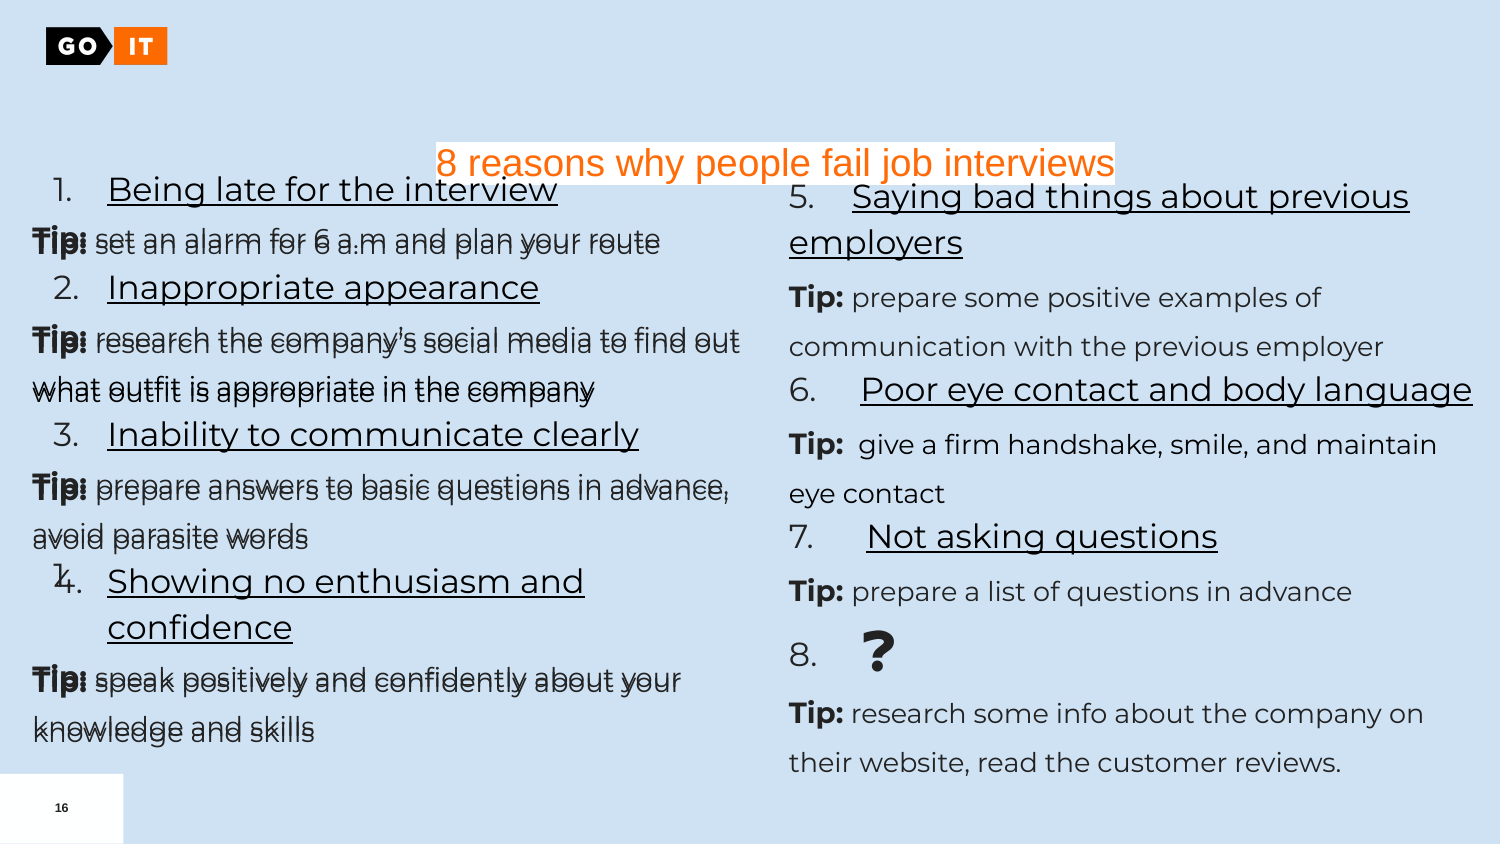

8 reasons why people fail job interviews

Tip: set an alarm for 6 a.m and plan your route

Tip: research the company’s social media to find out what outfit is appropriate in the company

Tip: prepare answers to basic questions in advance, avoid parasite words
 Showing no enthusiasm and confidence
Tip: speak positively and confidently about your knowledge and skills

Being late for the interview
Tip: set an alarm for 6 a.m and plan your route
Inappropriate appearance
Tip: research the company’s social media to find out what outfit is appropriate in the company
Inability to communicate clearly
Tip: prepare answers to basic questions in advance, avoid parasite words
Showing no enthusiasm and confidence
Tip: speak positively and confidently about your knowledge and skills

5.    Saying bad things about previous employers
Tip: prepare some positive examples of communication with the previous employer
6.     Poor eye contact and body language
Tip:  give a firm handshake, smile, and maintain eye contact
7.      Not asking questions
Tip: prepare a list of questions in advance
8.     ❓
Tip: research some info about the company on their website, read the customer reviews.